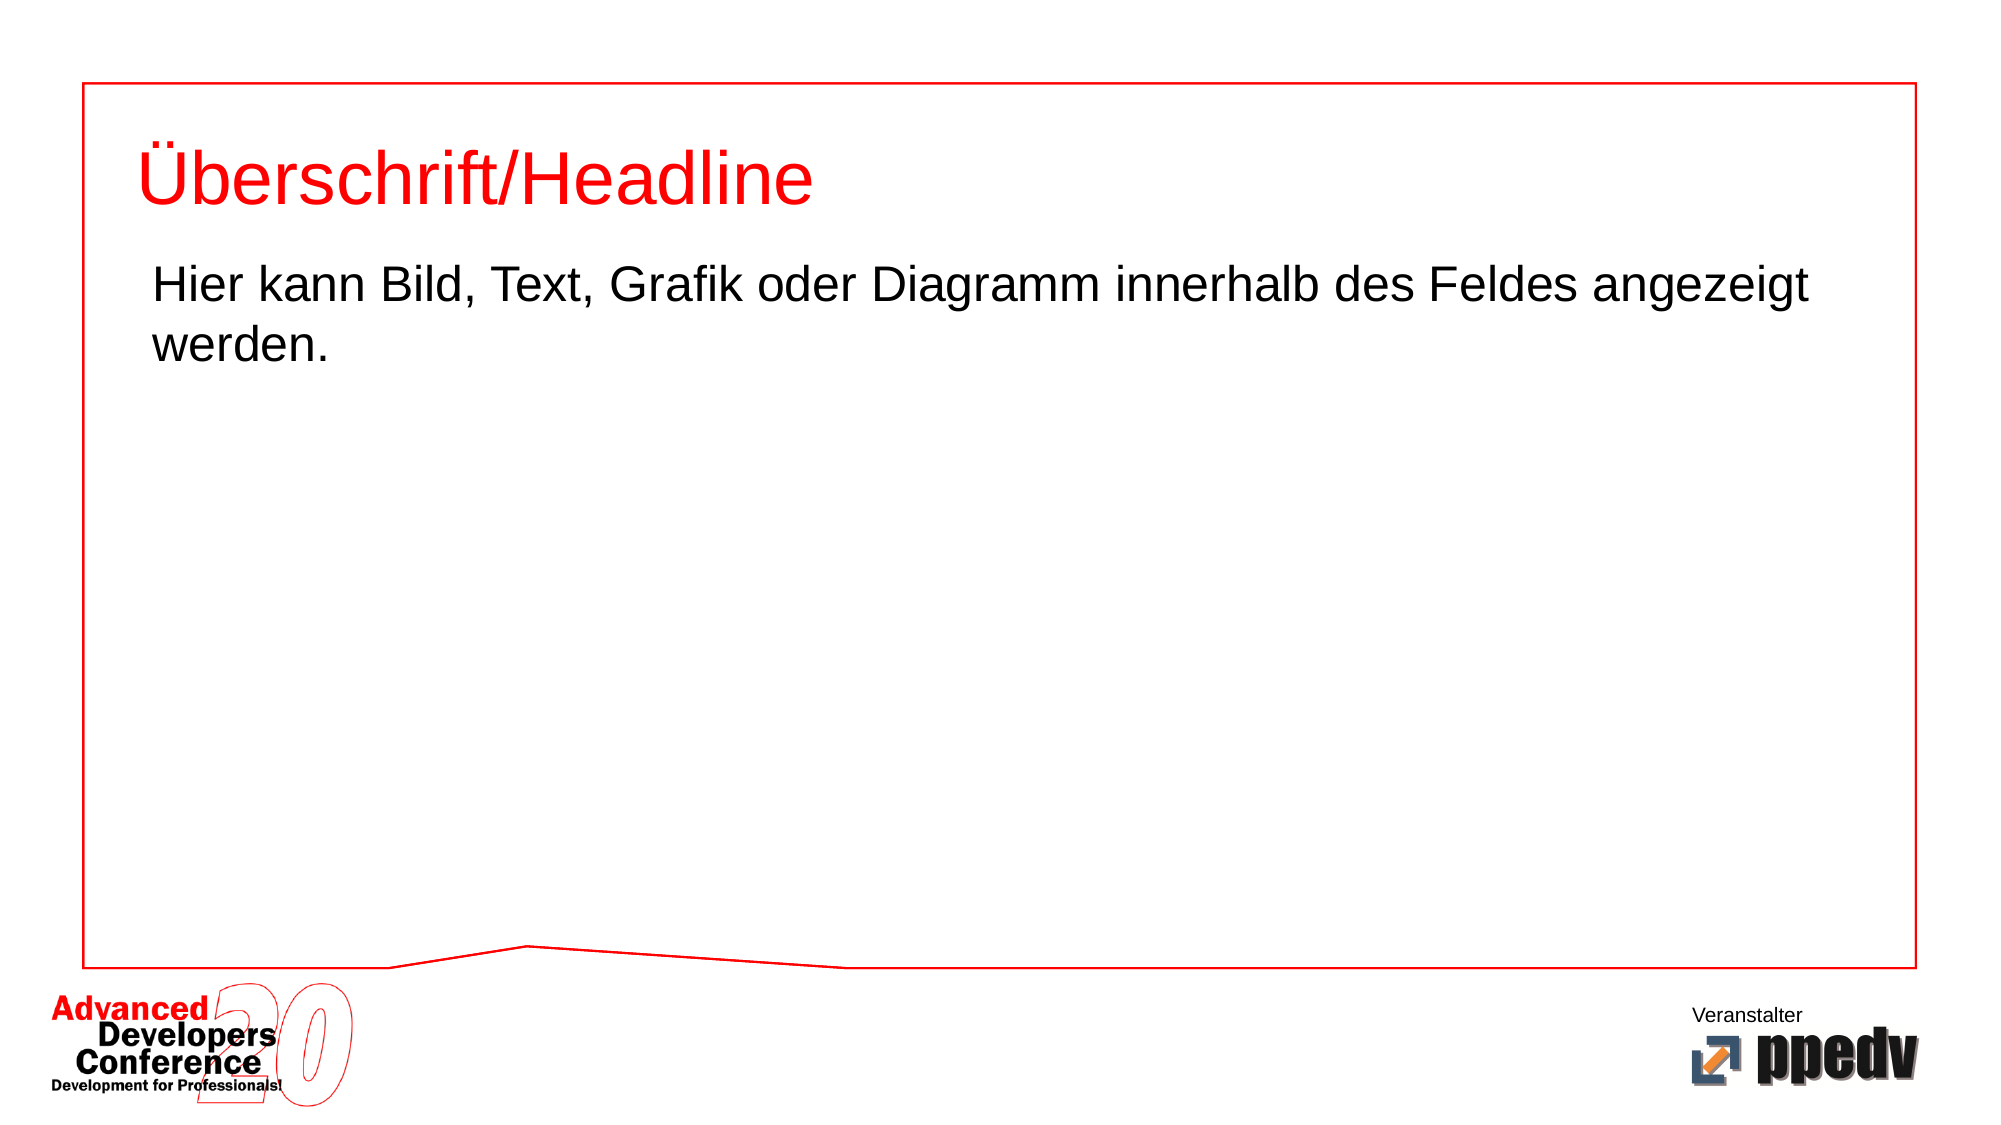

Überschrift/Headline
Hier kann Bild, Text, Grafik oder Diagramm innerhalb des Feldes angezeigt werden.